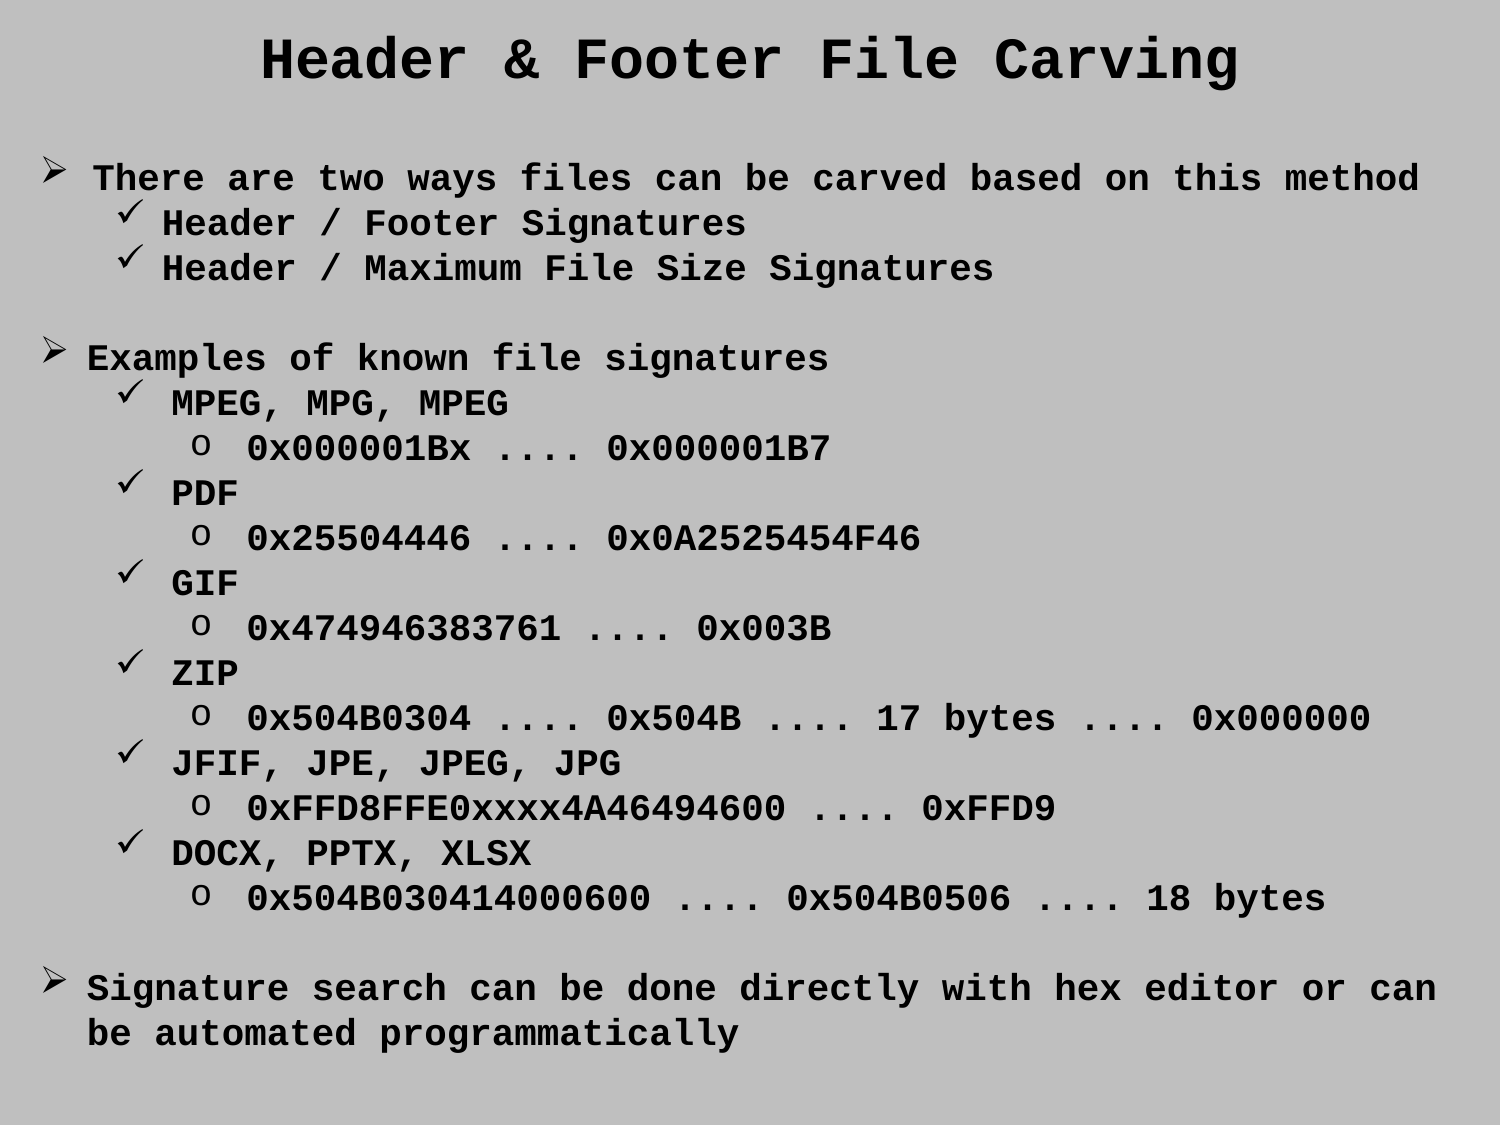

Header & Footer File Carving
 There are two ways files can be carved based on this method
Header / Footer Signatures
Header / Maximum File Size Signatures

Examples of known file signatures
MPEG, MPG, MPEG
0x000001Bx .... 0x000001B7
PDF
0x25504446 .... 0x0A2525454F46
GIF
0x474946383761 .... 0x003B
ZIP
0x504B0304 .... 0x504B .... 17 bytes .... 0x000000
JFIF, JPE, JPEG, JPG
0xFFD8FFE0xxxx4A46494600 .... 0xFFD9
DOCX, PPTX, XLSX
0x504B030414000600 .... 0x504B0506 .... 18 bytes

Signature search can be done directly with hex editor or can be automated programmatically